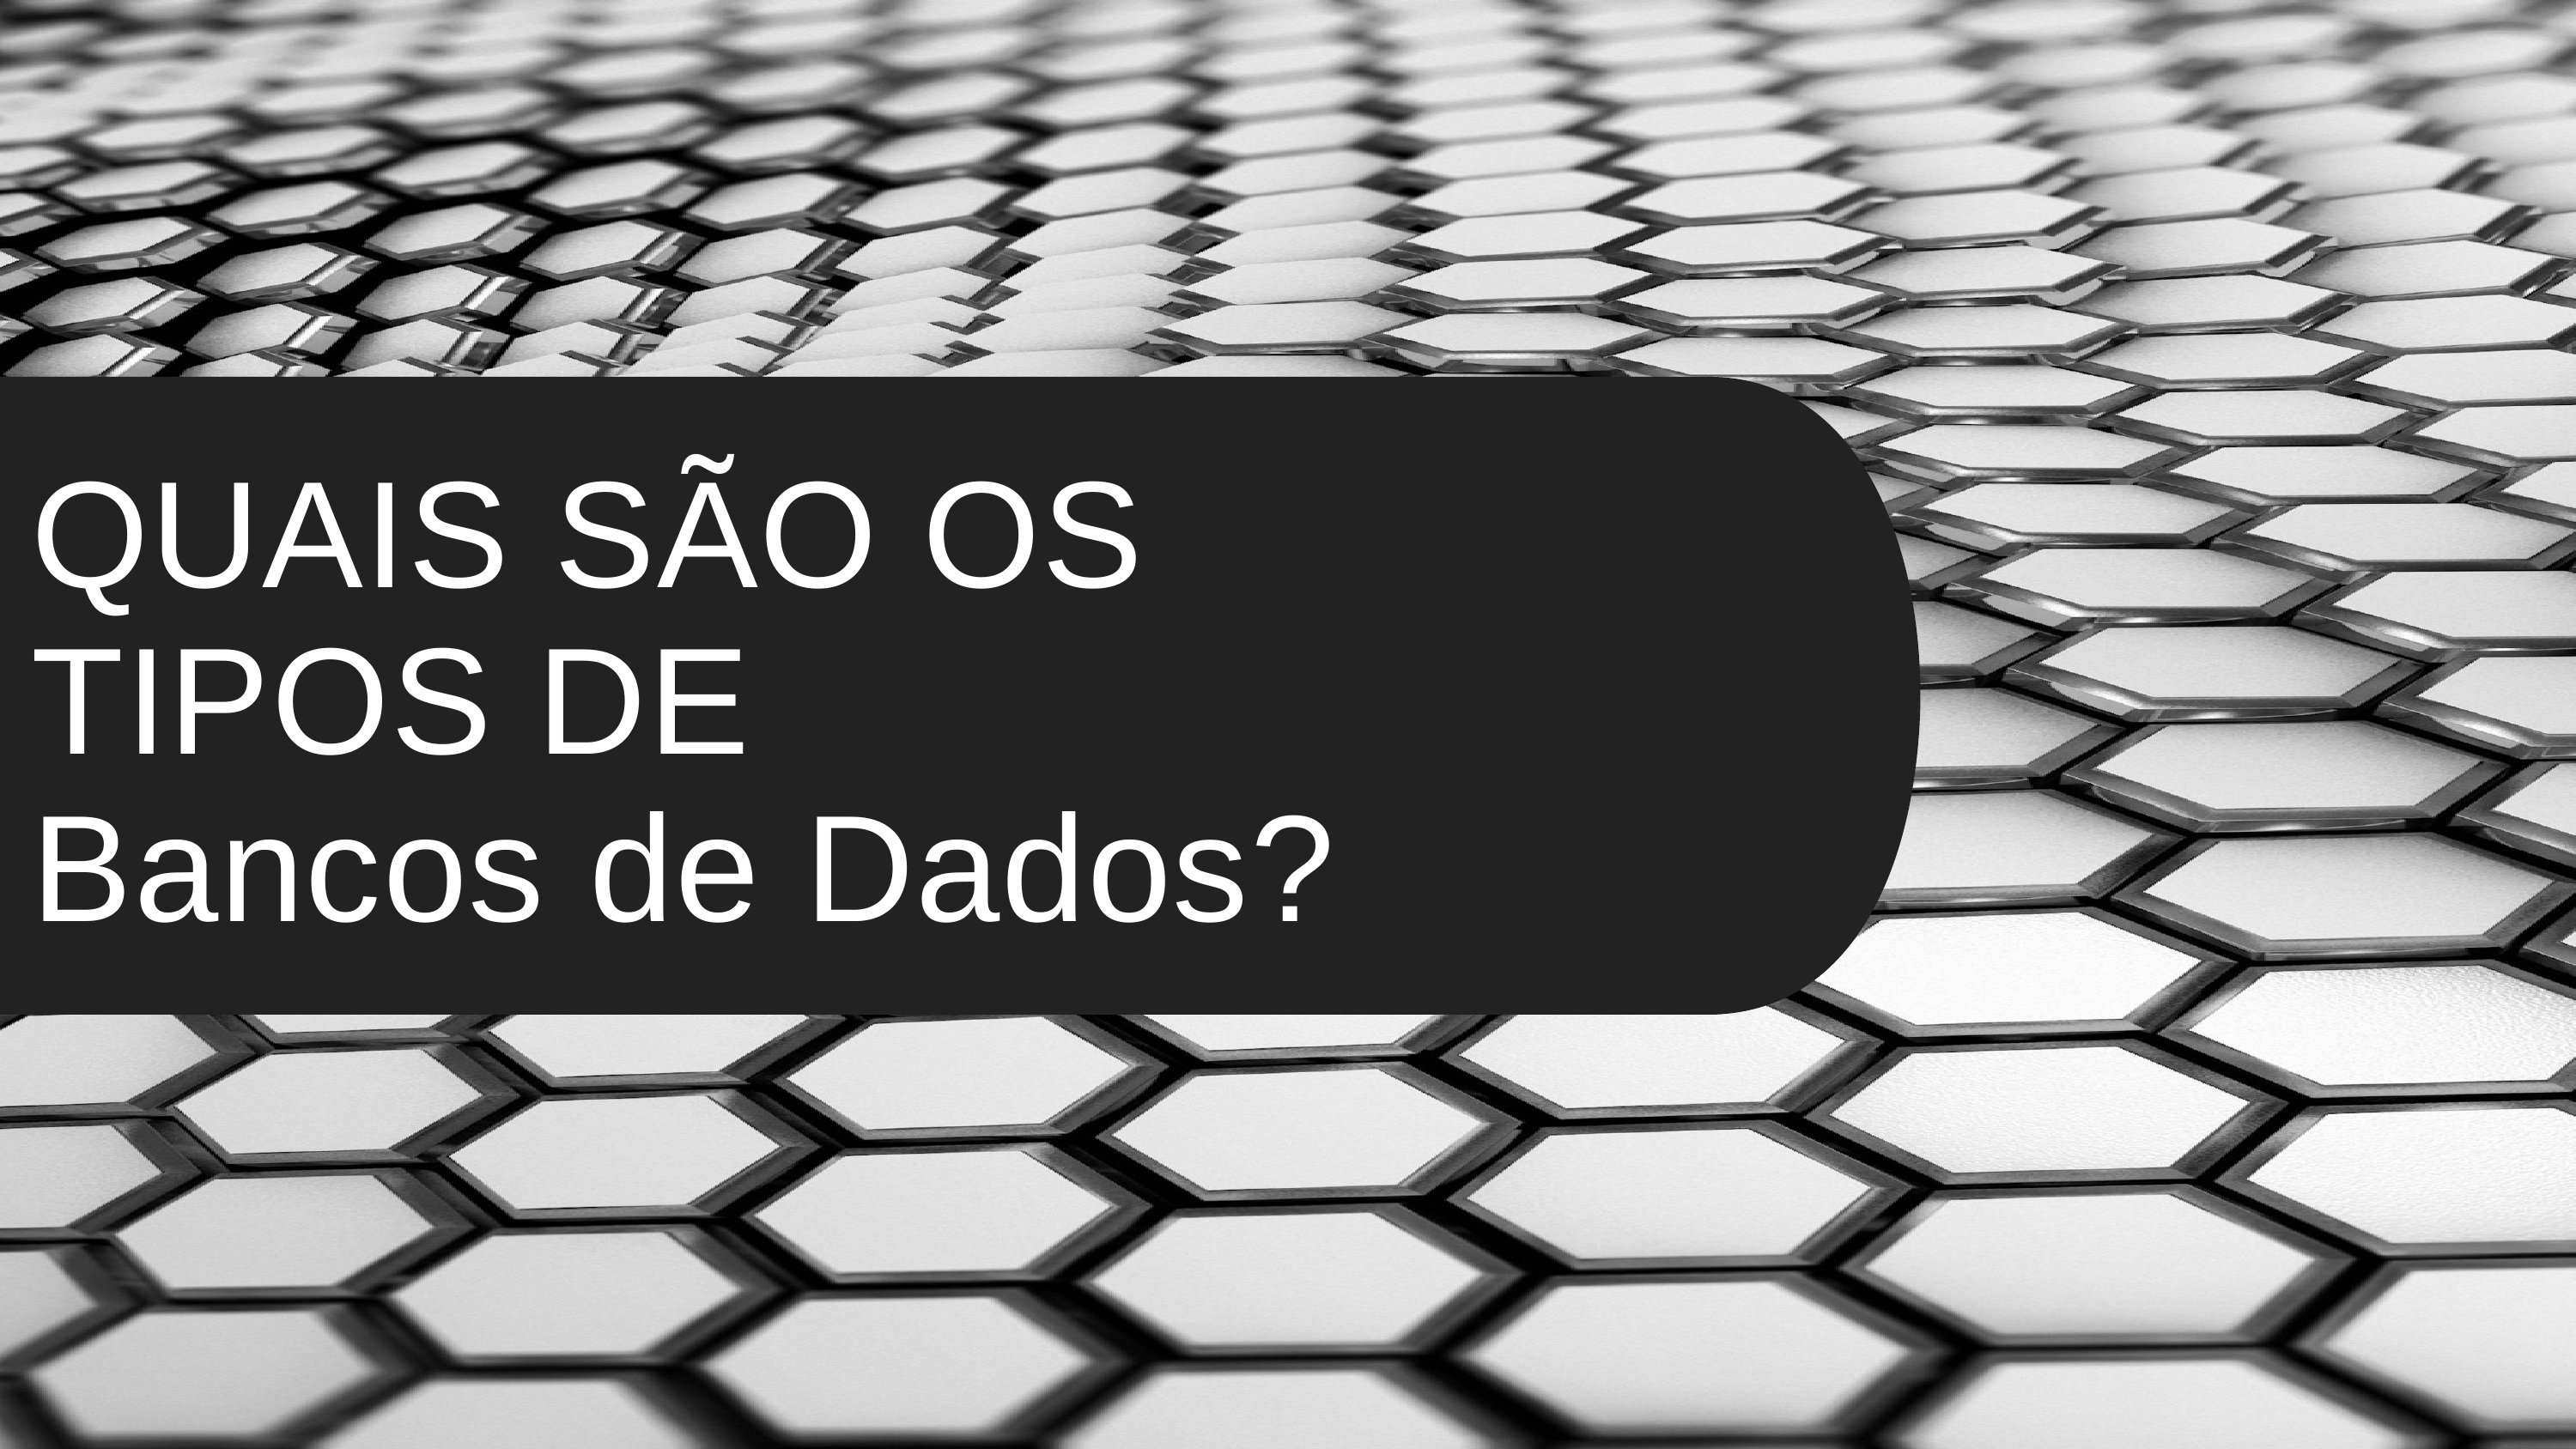

QUAIS SÃO OS
TIPOS DE
Bancos de Dados?